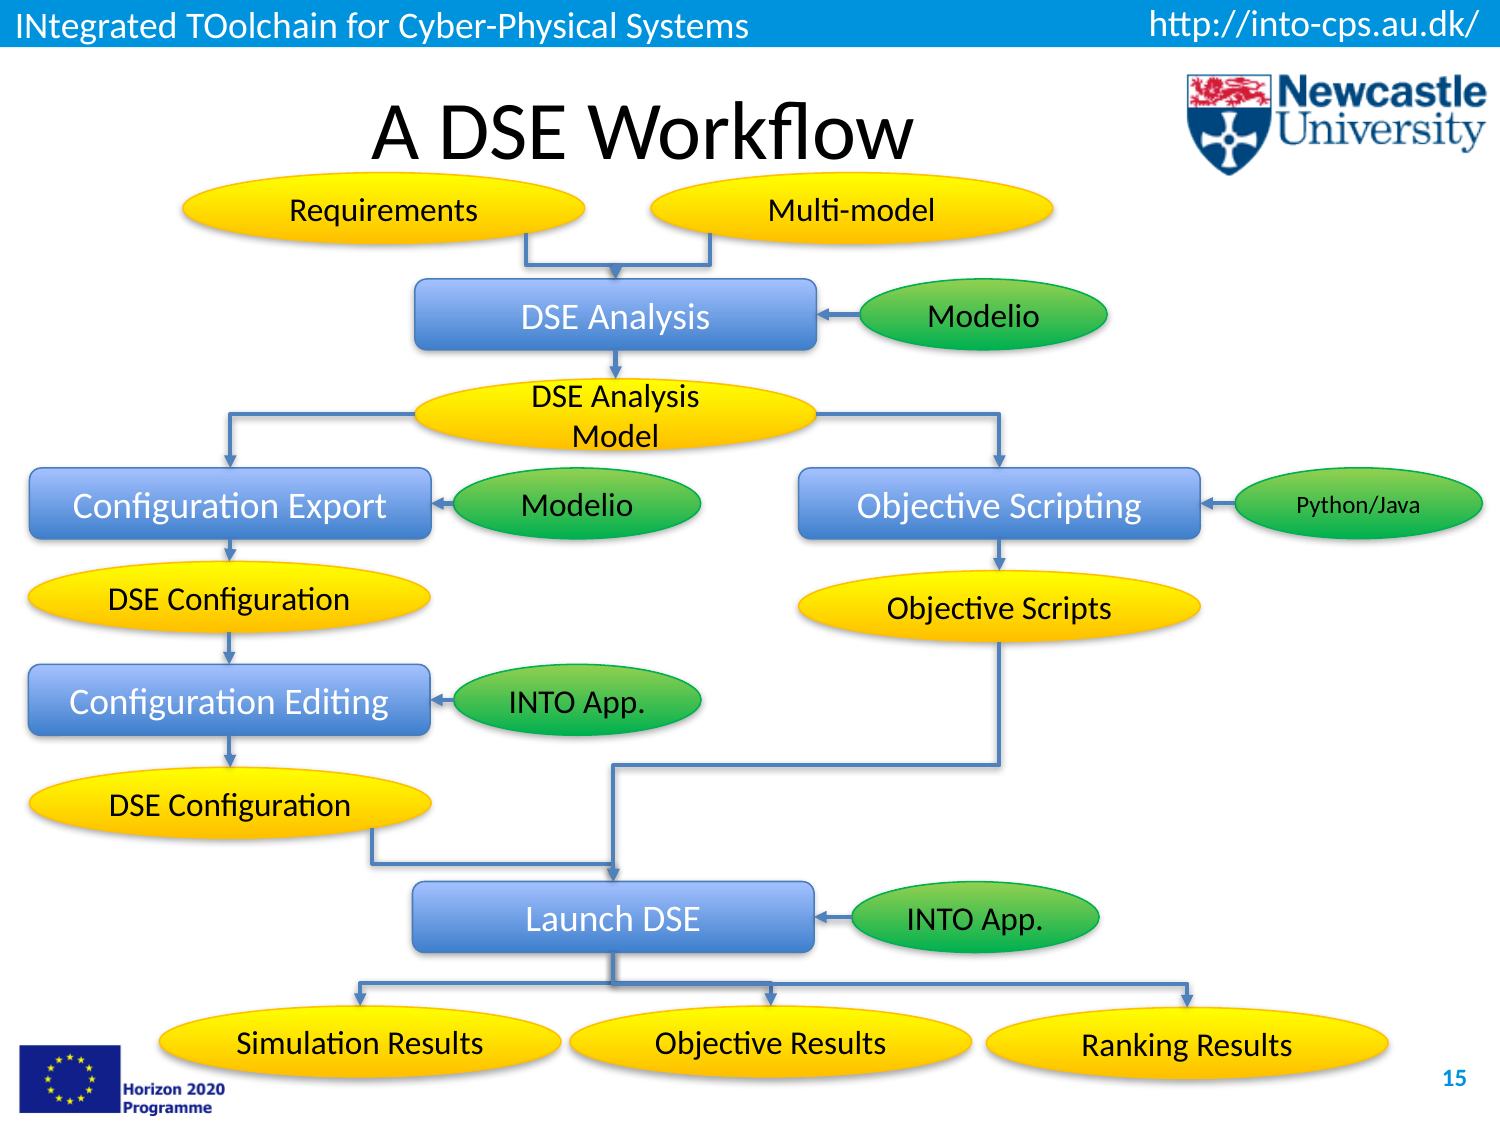

# A DSE Workflow
Requirements
Multi-model
Modelio
DSE Analysis
DSE Analysis Model
Python/Java
Modelio
Configuration Export
Objective Scripting
DSE Configuration
Objective Scripts
Configuration Editing
INTO App.
DSE Configuration
Launch DSE
INTO App.
Simulation Results
Objective Results
Ranking Results
15